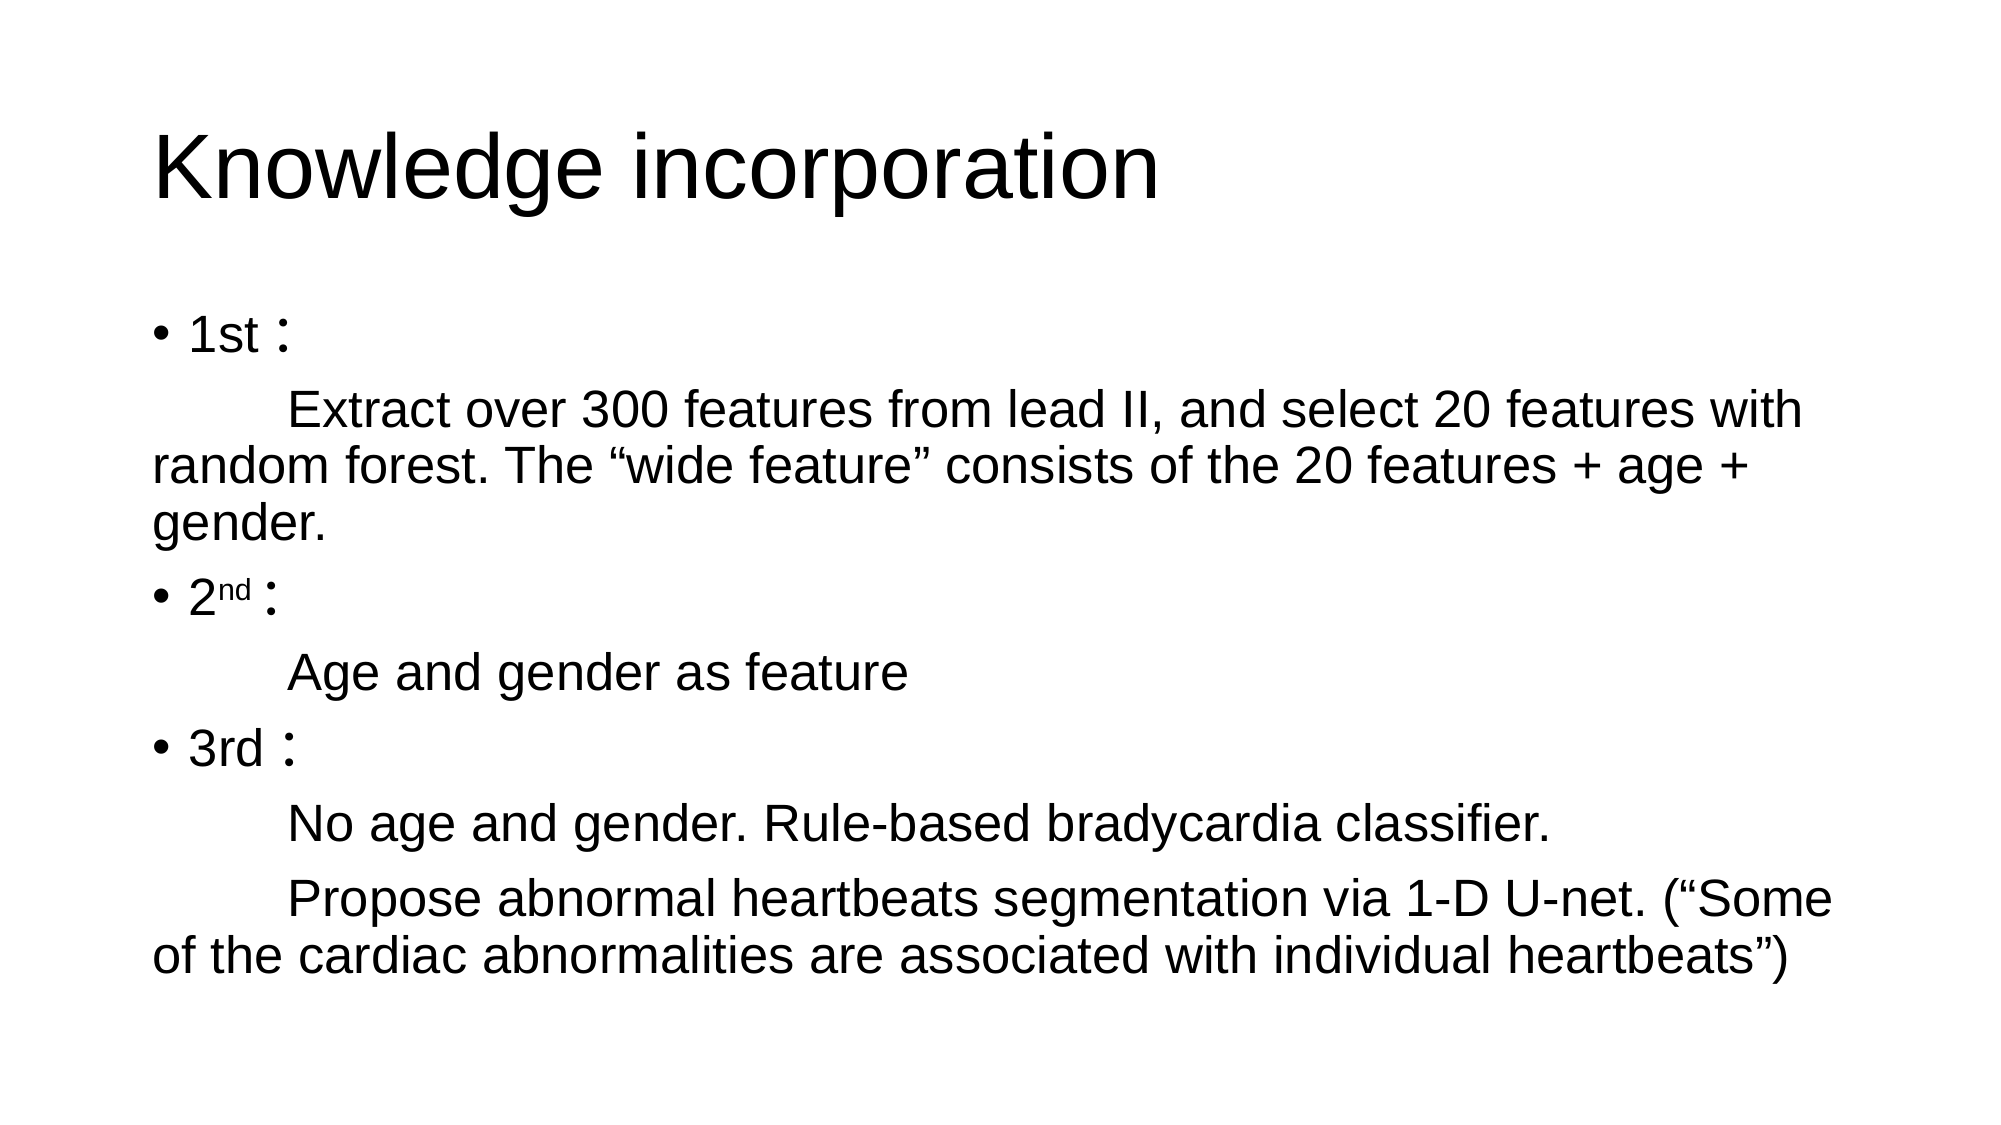

# Knowledge incorporation
1st：
	Extract over 300 features from lead II, and select 20 features with random forest. The “wide feature” consists of the 20 features + age + gender.
2nd：
	Age and gender as feature
3rd：
	No age and gender. Rule-based bradycardia classifier.
	Propose abnormal heartbeats segmentation via 1-D U-net. (“Some of the cardiac abnormalities are associated with individual heartbeats”)